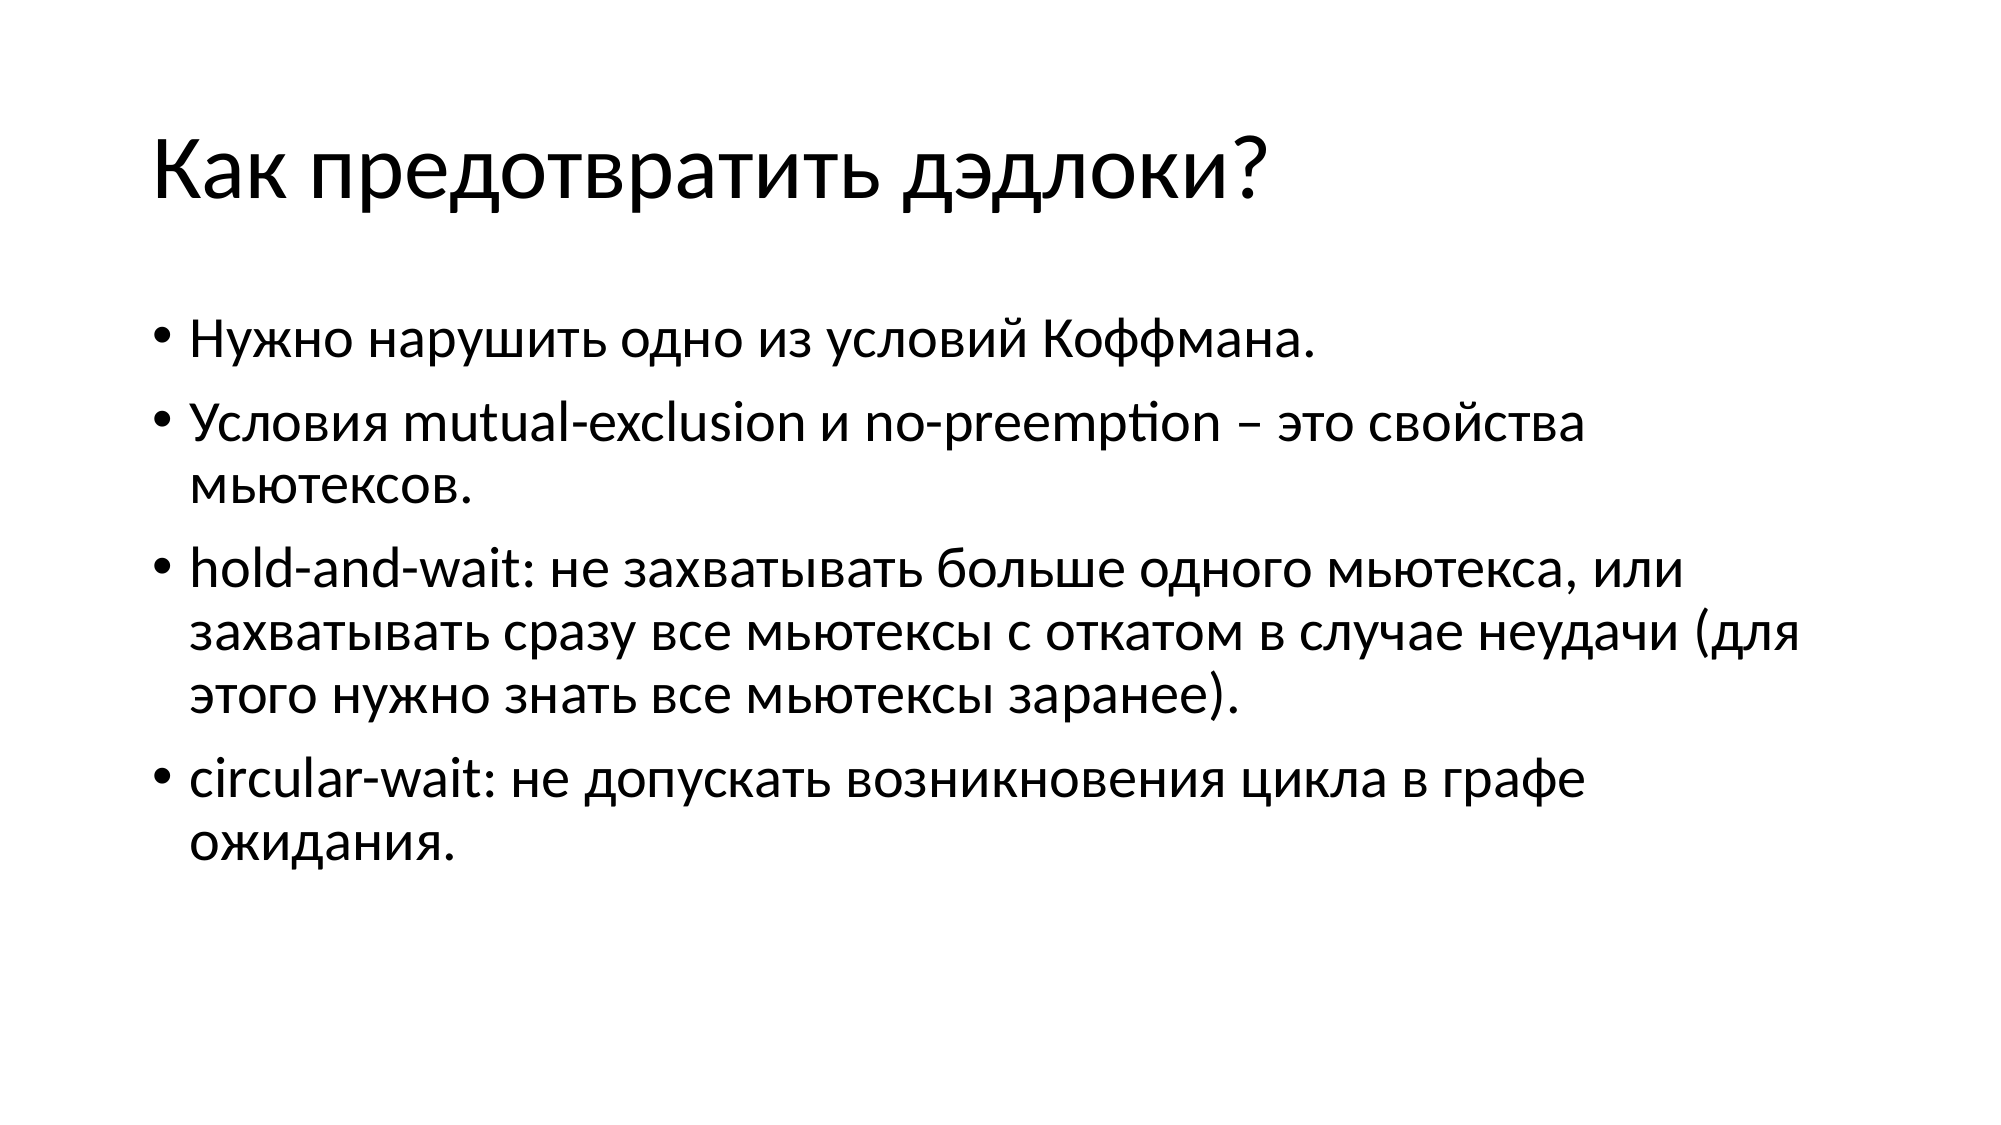

# Как предотвратить дэдлоки?
Нужно нарушить одно из условий Коффмана.
Условия mutual-exclusion и no-preemption – это свойства мьютексов.
hold-and-wait: не захватывать больше одного мьютекса, или захватывать сразу все мьютексы с откатом в случае неудачи (для этого нужно знать все мьютексы заранее).
circular-wait: не допускать возникновения цикла в графе ожидания.